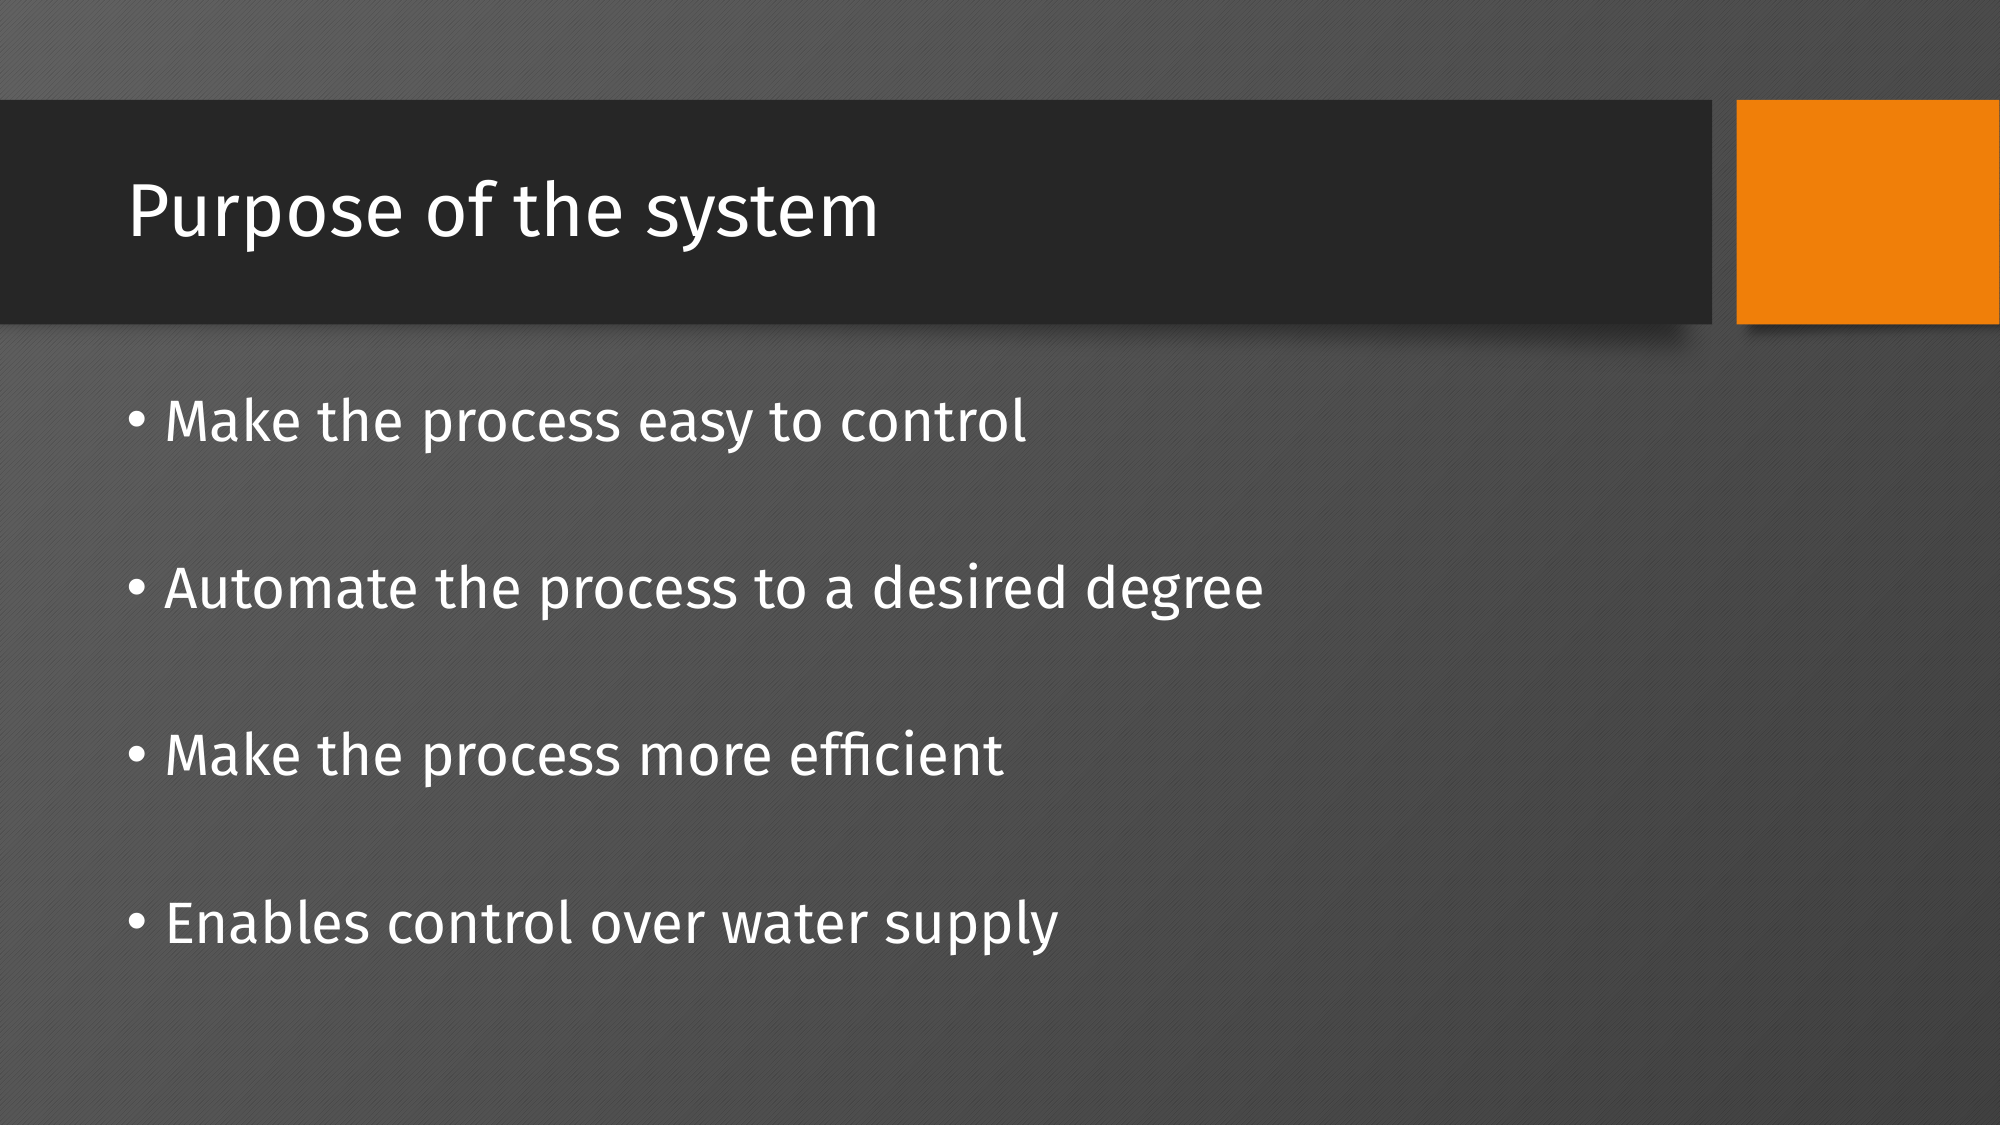

# Purpose of the system
Make the process easy to control

Automate the process to a desired degree

Make the process more efficient

Enables control over water supply